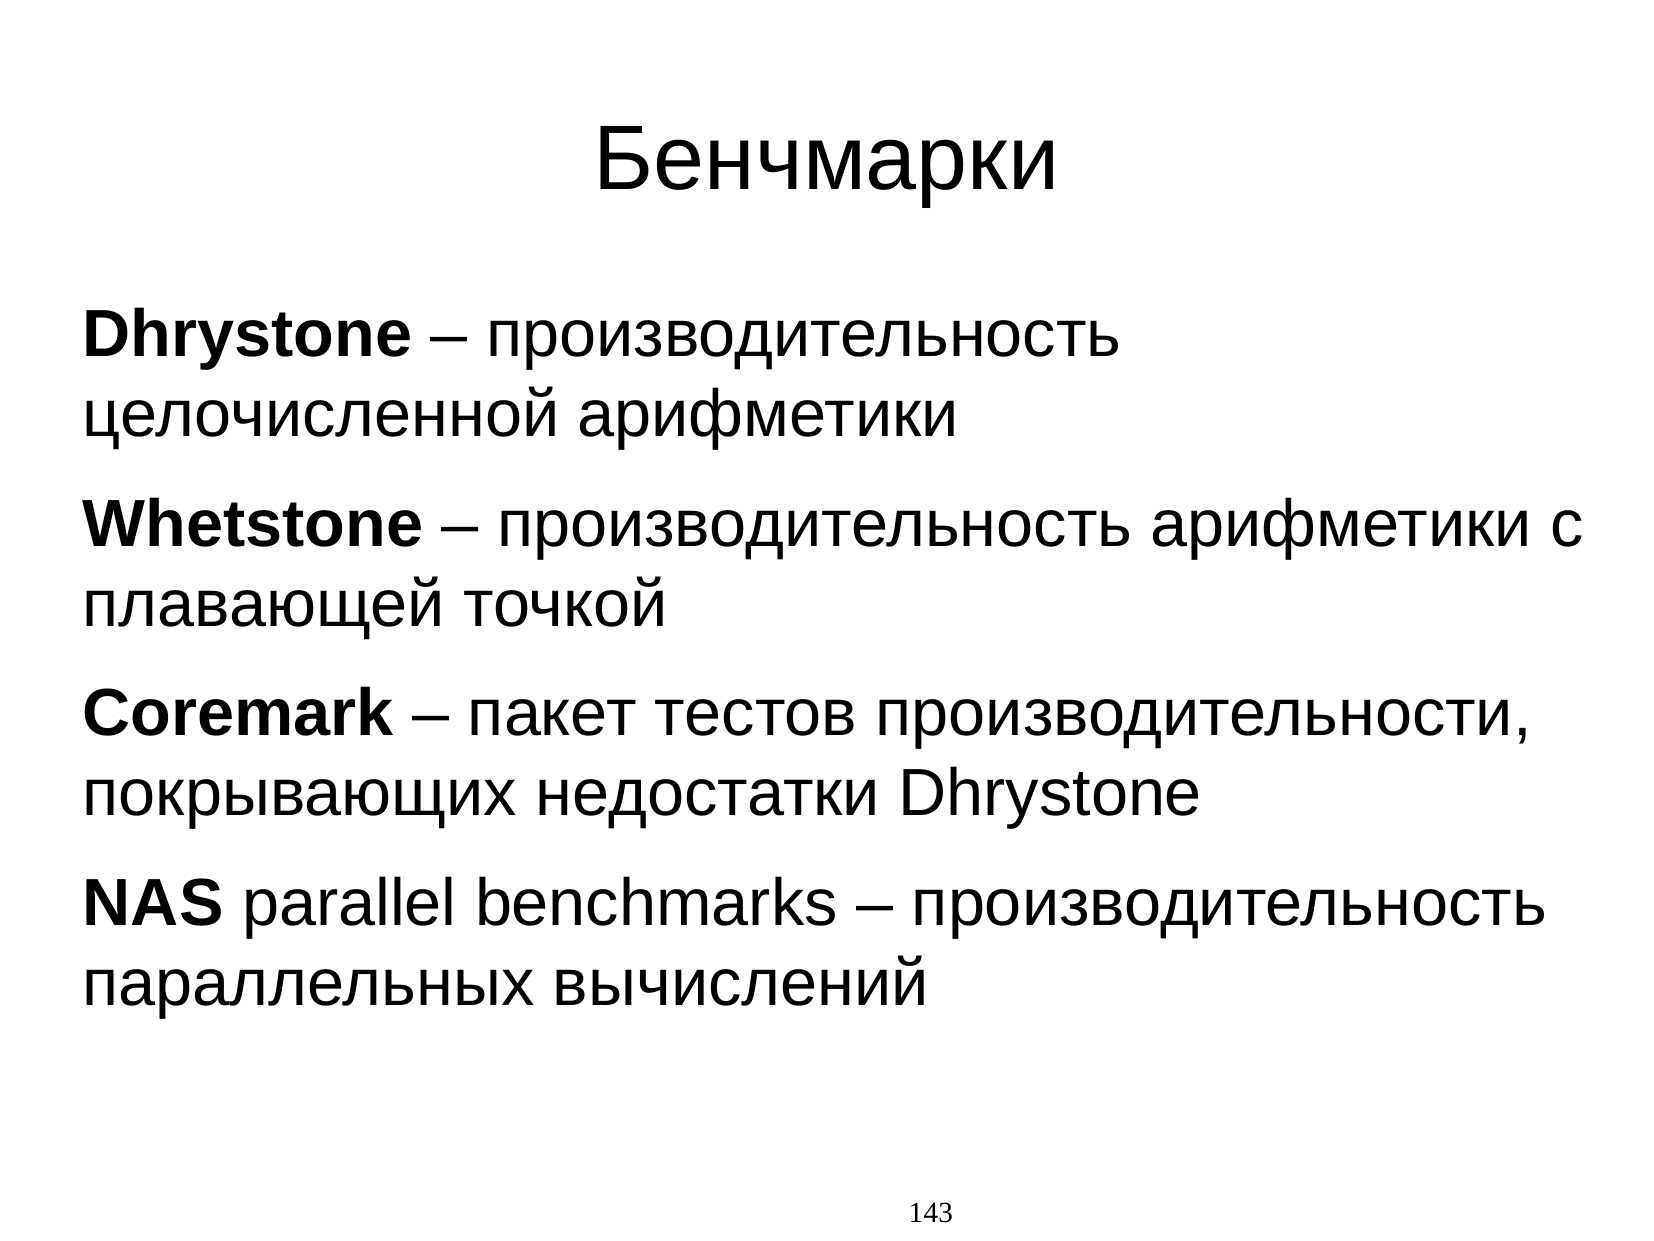

Бенчмарки
Dhrystone – производительность целочисленной арифметики
Whetstone – производительность арифметики с плавающей точкой
Coremark – пакет тестов производительности, покрывающих недостатки Dhrystone
NAS parallel benchmarks – производительность параллельных вычислений
143